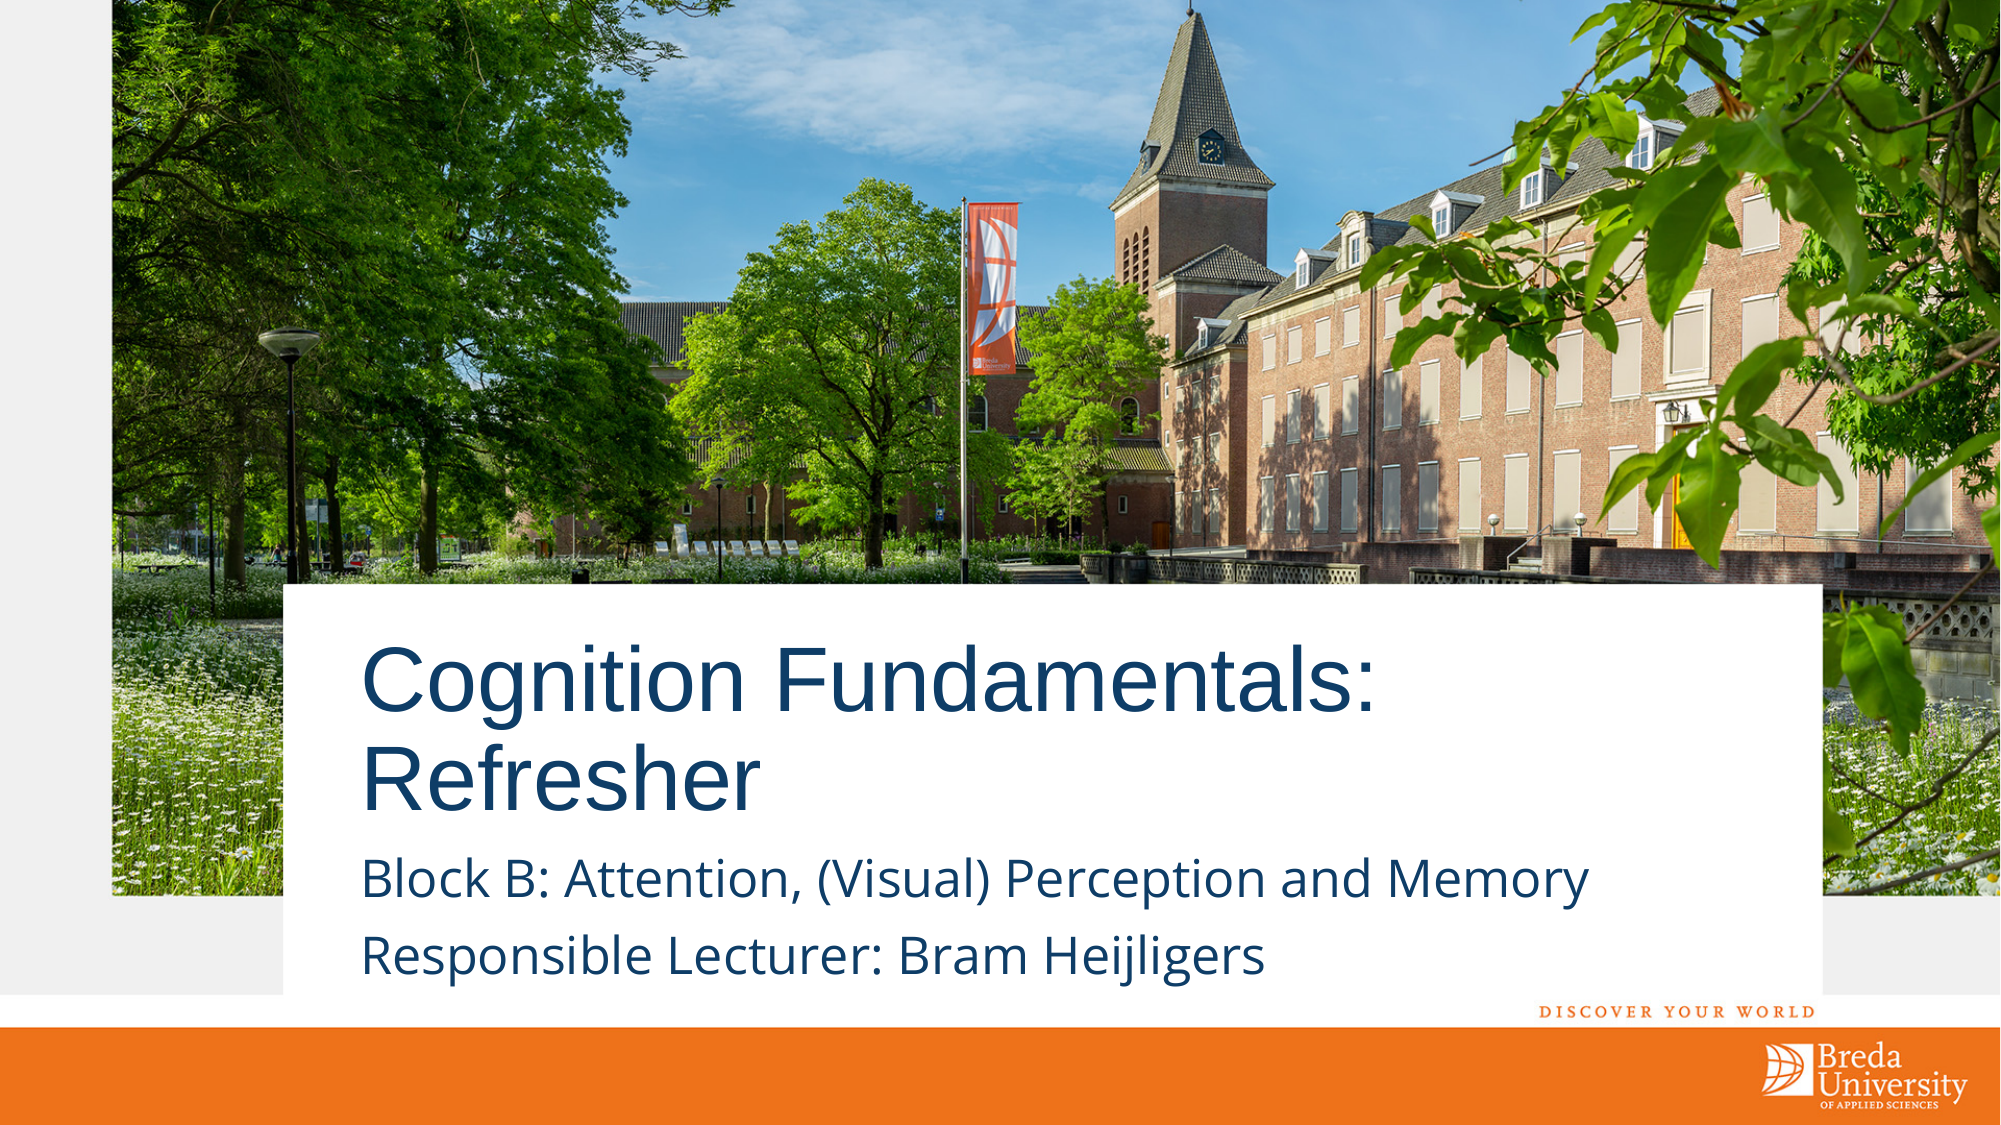

# Cognition Fundamentals: Refresher
Block B: Attention, (Visual) Perception and Memory
Responsible Lecturer: Bram Heijligers